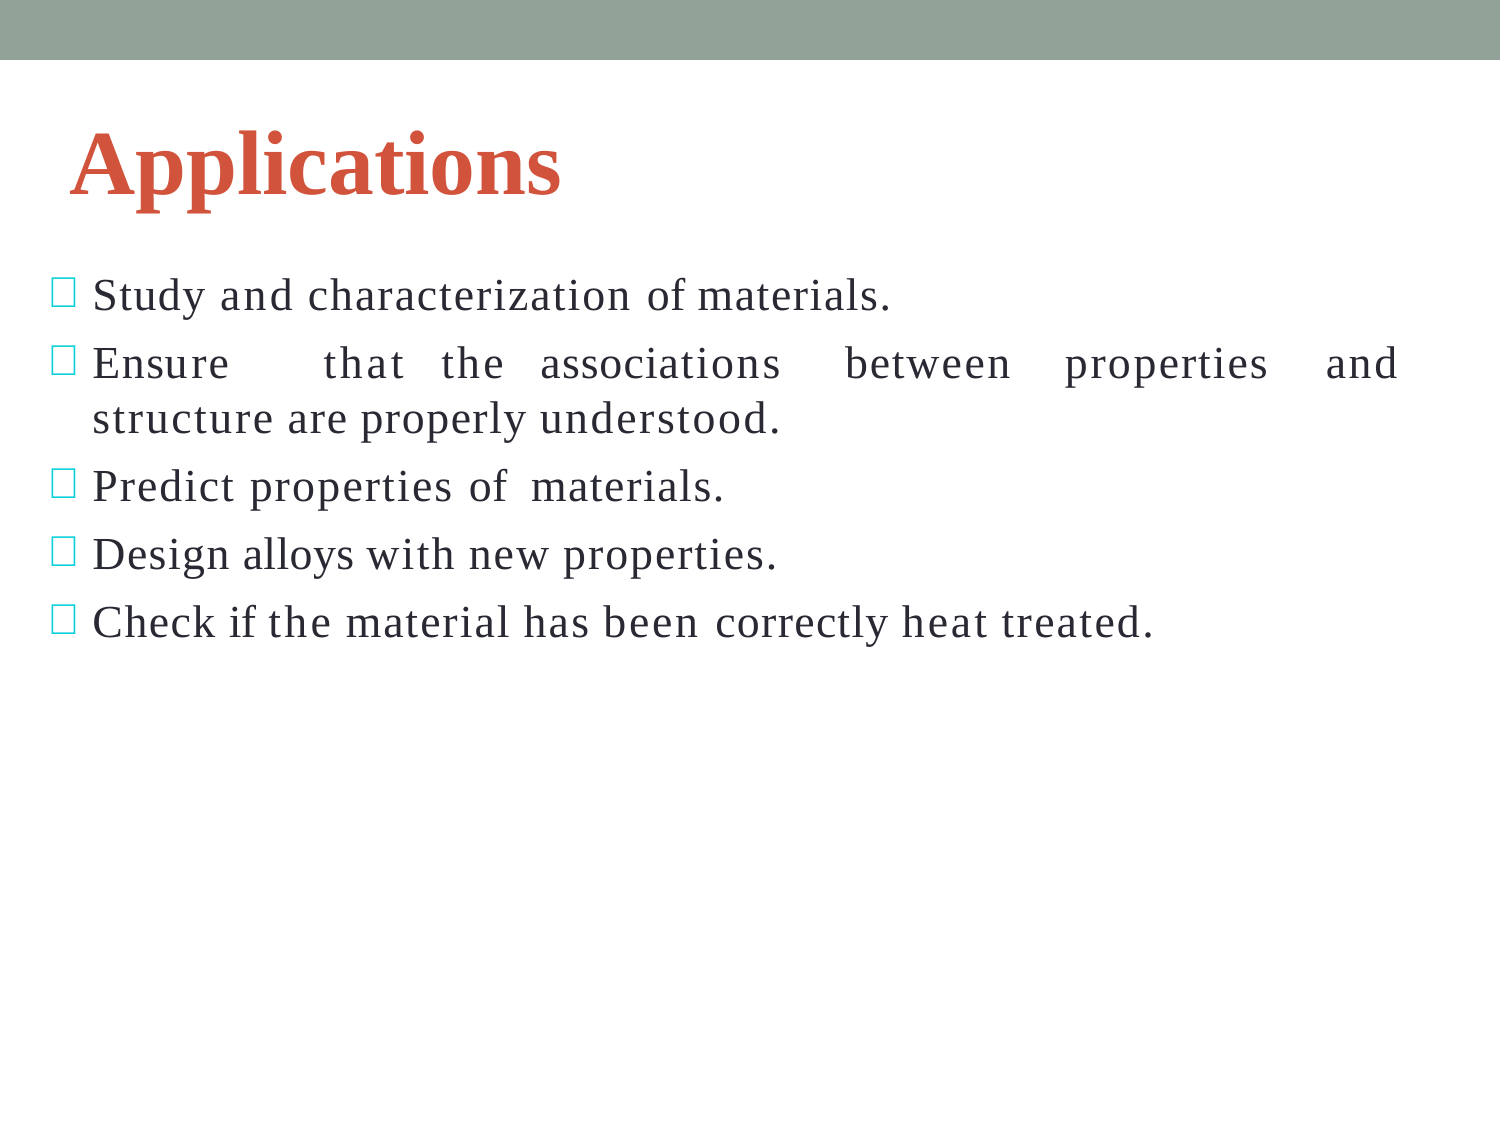

# Applications
Study and characterization of materials.
Ensure	that	the	associations	between	properties	and  structure are properly understood.
Predict properties of  materials.
Design alloys with new properties.
Check if the material has been correctly heat treated.